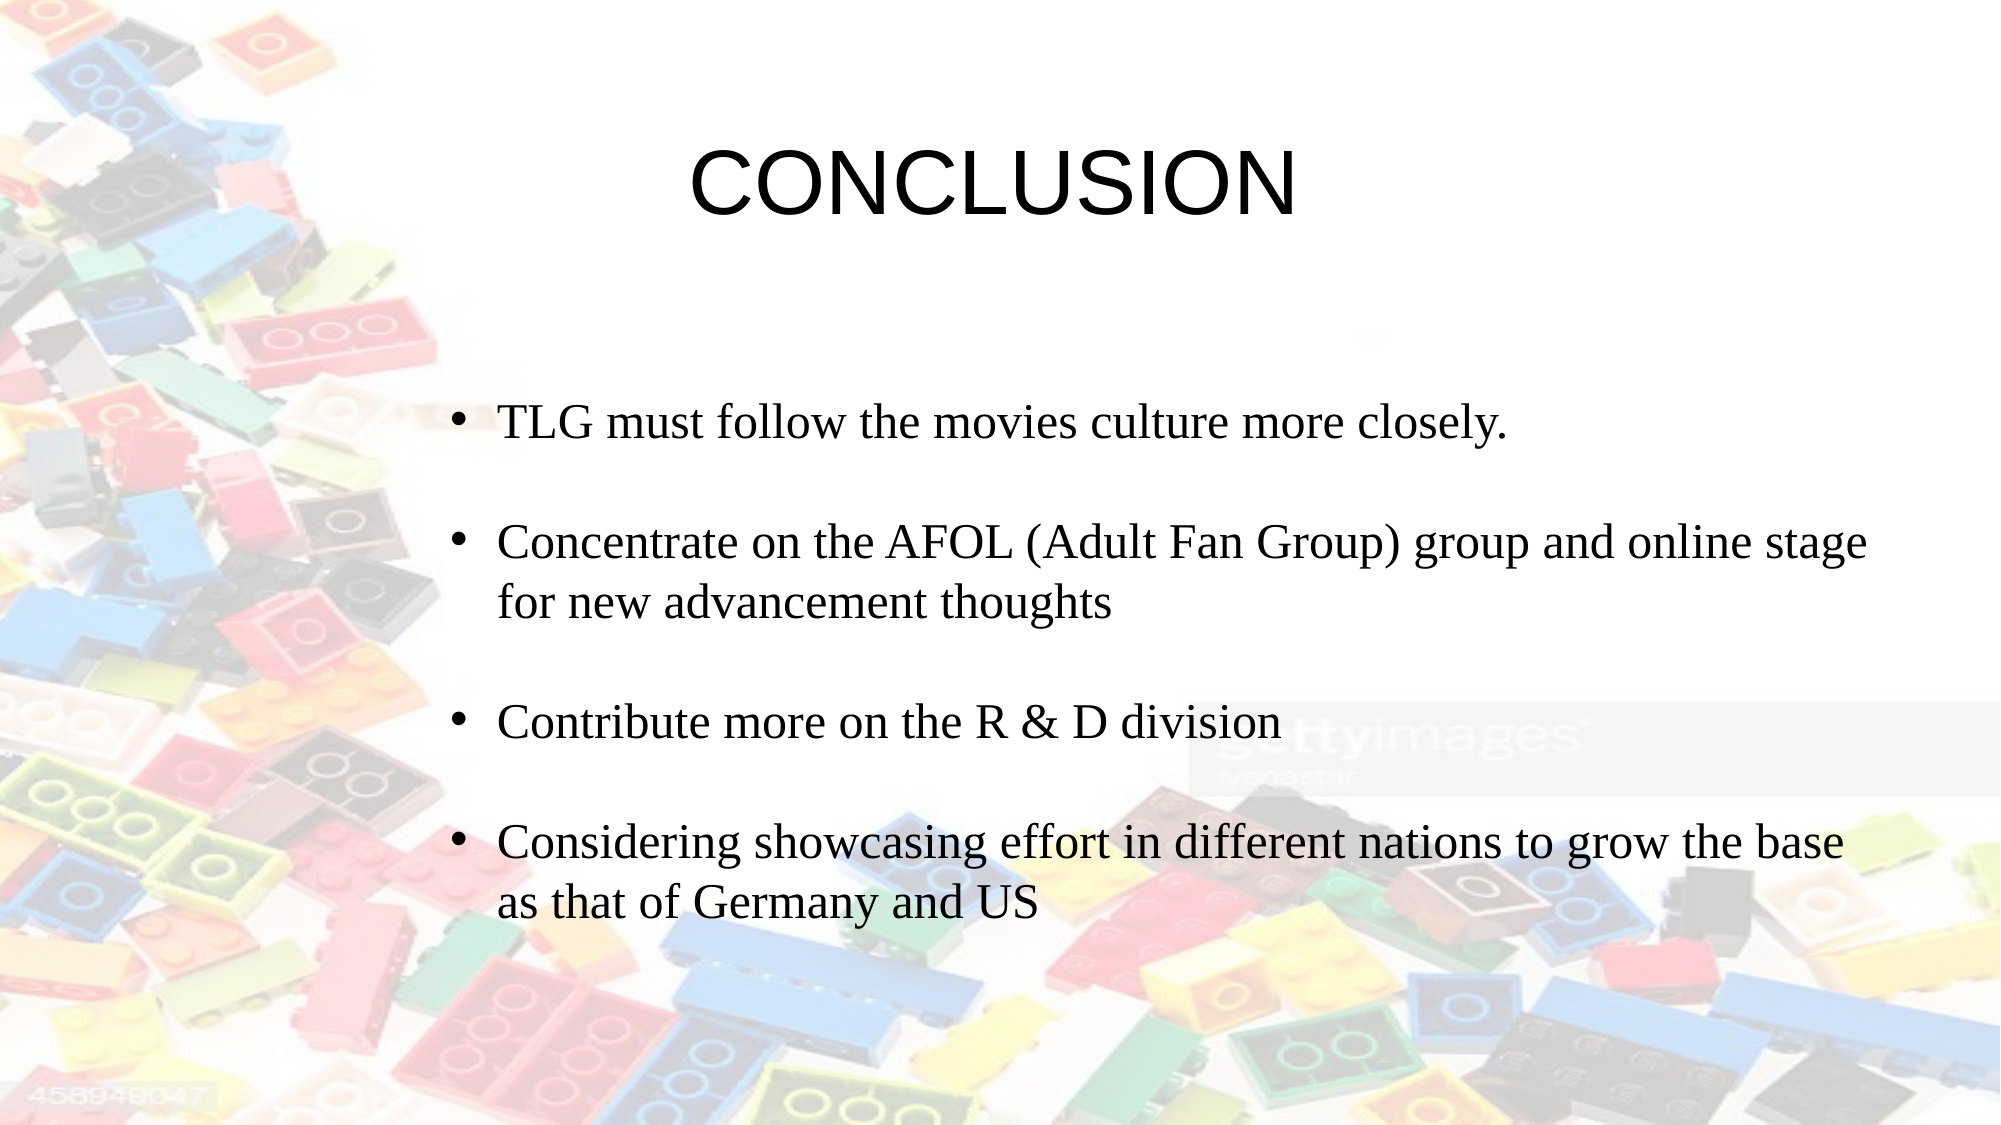

CONCLUSION
TLG must follow the movies culture more closely.

Concentrate on the AFOL (Adult Fan Group) group and online stage for new advancement thoughts

Contribute more on the R & D division

Considering showcasing effort in different nations to grow the base as that of Germany and US